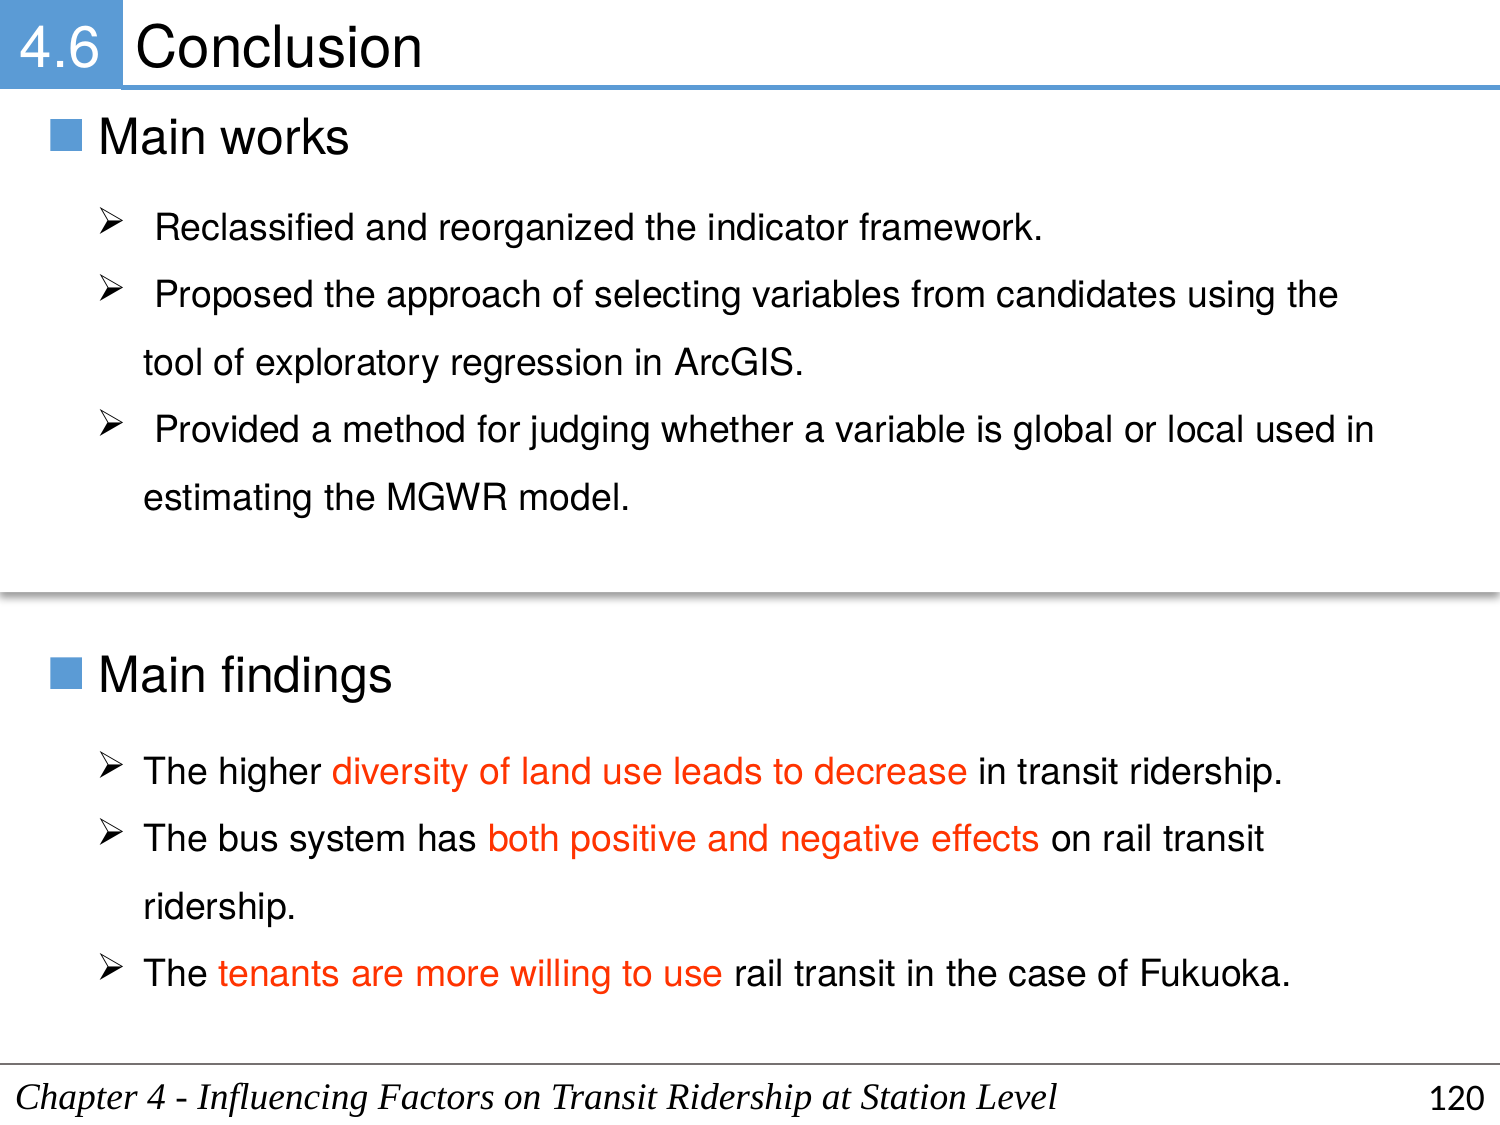

4.6
Conclusion

Main works

 Reclassified and reorganized the indicator framework.
 Proposed the approach of selecting variables from candidates using the tool of exploratory regression in ArcGIS.
 Provided a method for judging whether a variable is global or local used in estimating the MGWR model.
Main findings

The higher diversity of land use leads to decrease in transit ridership.
The bus system has both positive and negative effects on rail transit ridership.
The tenants are more willing to use rail transit in the case of Fukuoka.
Chapter 4 - Influencing Factors on Transit Ridership at Station Level
120